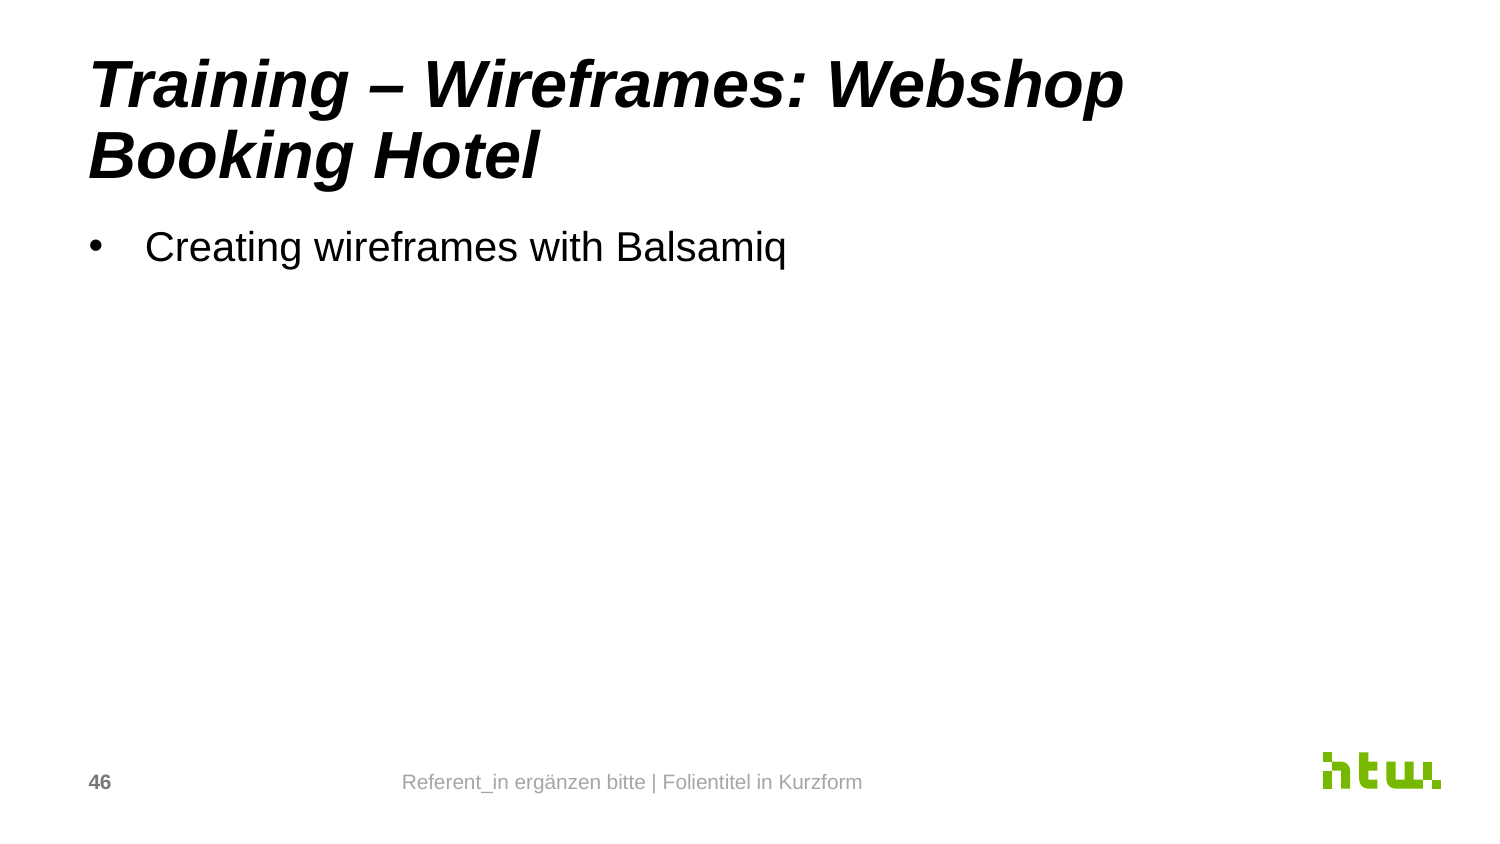

# Training – Wireframes: Webshop Booking Hotel
Creating wireframes with Balsamiq
46
Referent_in ergänzen bitte | Folientitel in Kurzform